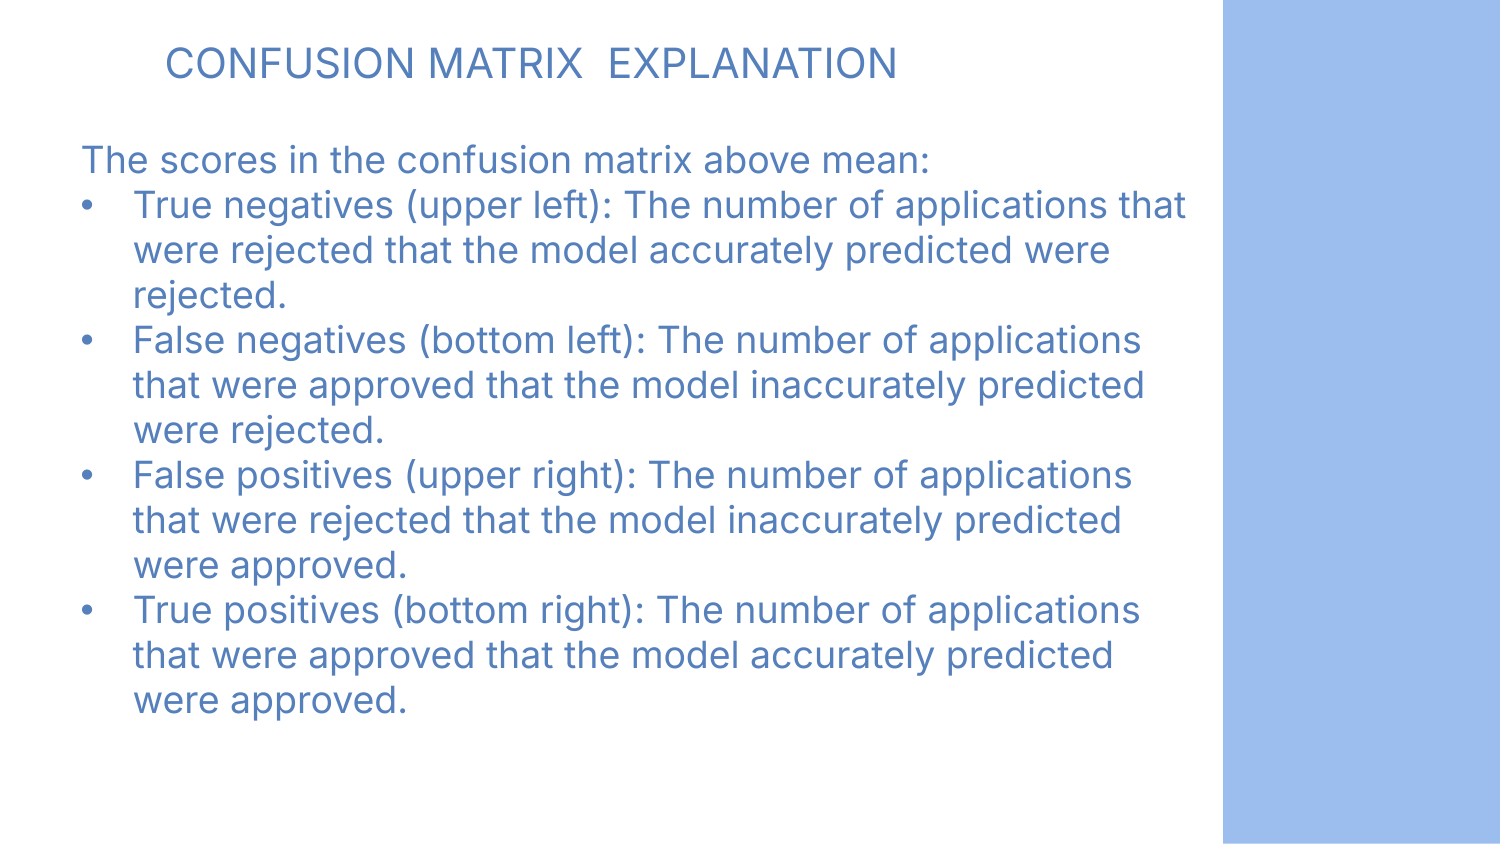

CONFUSION MATRIX  EXPLANATION

The scores in the confusion matrix above mean:
True negatives (upper left): The number of applications that were rejected that the model accurately predicted were rejected.
False negatives (bottom left): The number of applications that were approved that the model inaccurately predicted were rejected.
False positives (upper right): The number of applications that were rejected that the model inaccurately predicted were approved.
True positives (bottom right): The number of applications that were approved that the model accurately predicted were approved.